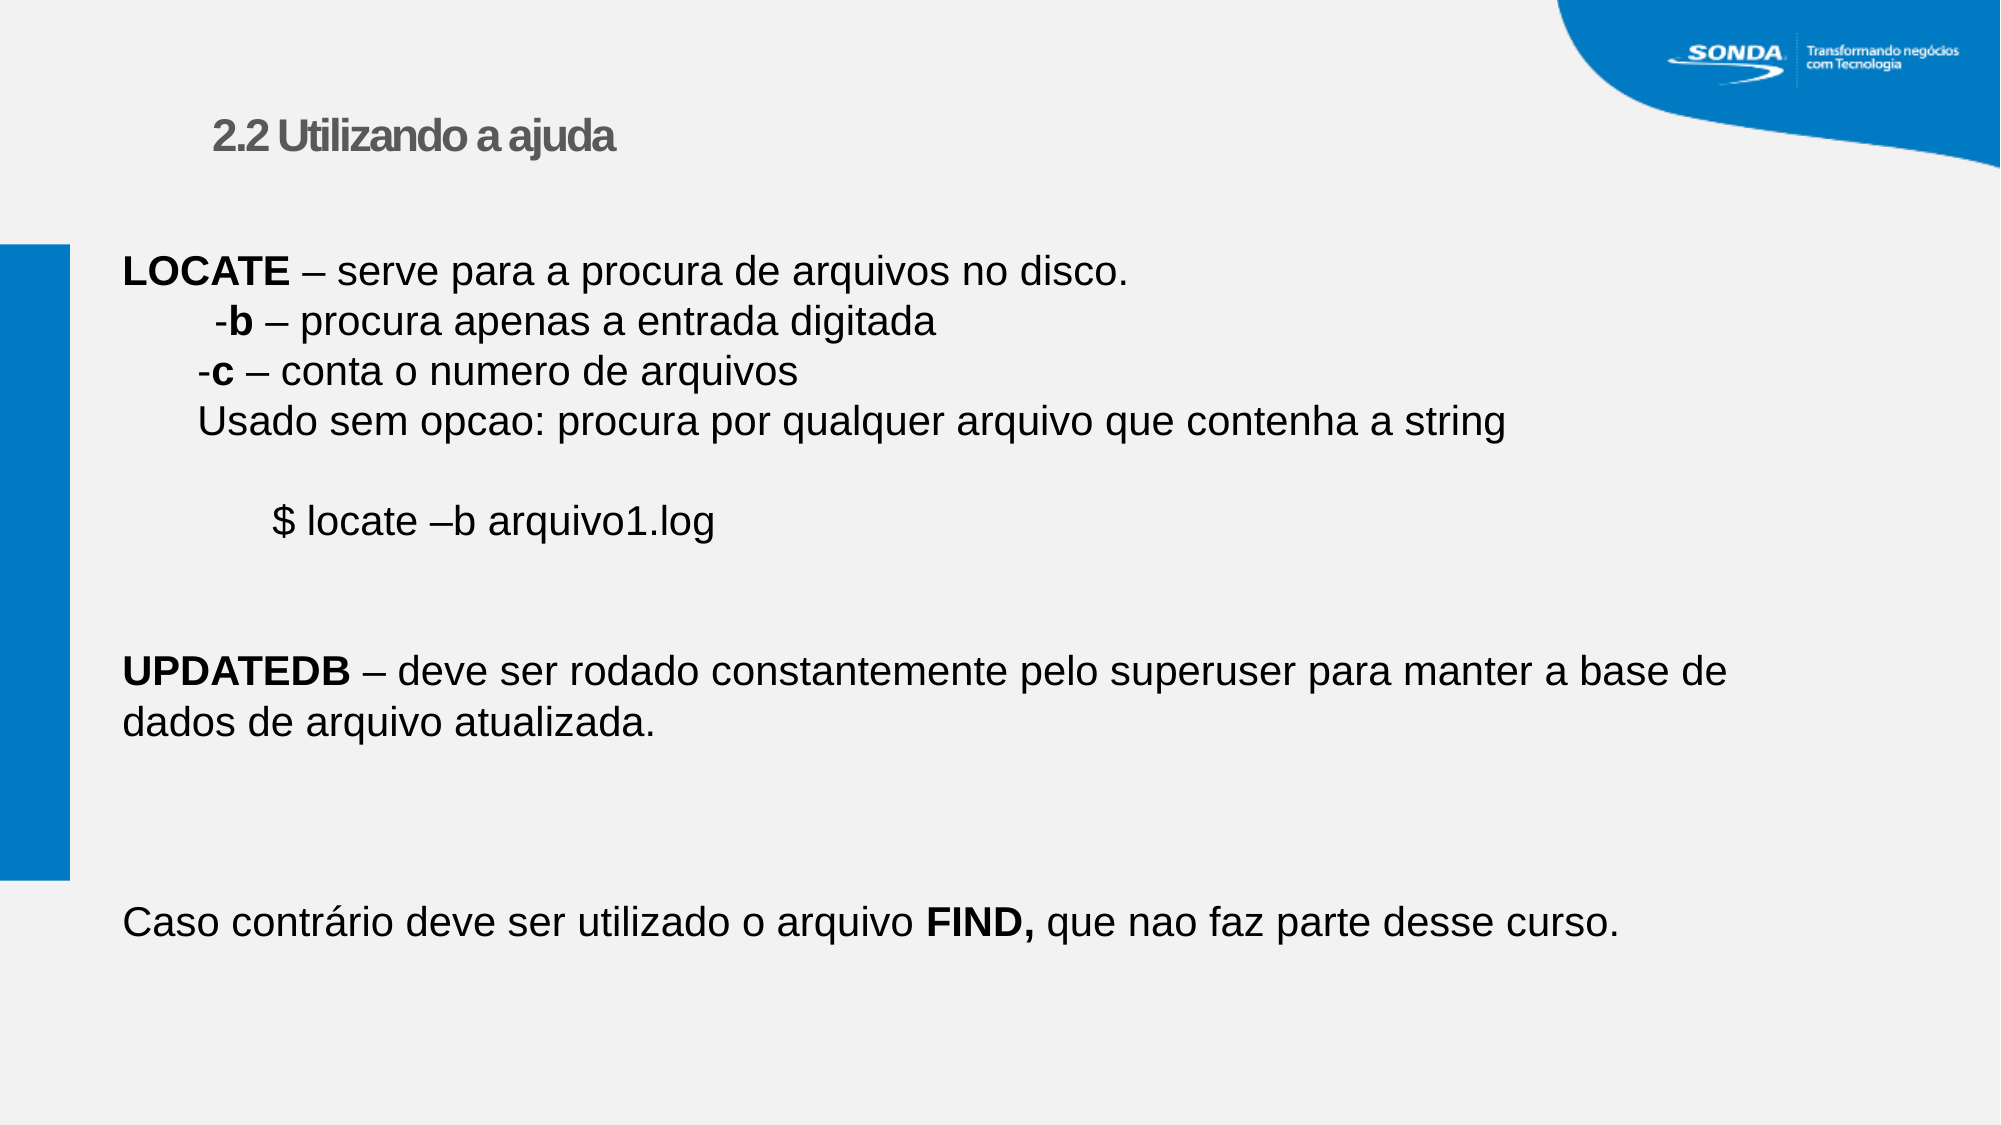

2.2 Utilizando a ajuda
LOCATE – serve para a procura de arquivos no disco.
        -b – procura apenas a entrada digitada
-c – conta o numero de arquivos
Usado sem opcao: procura por qualquer arquivo que contenha a string

	$ locate –b arquivo1.log

UPDATEDB – deve ser rodado constantemente pelo superuser para manter a base de dados de arquivo atualizada.

Caso contrário deve ser utilizado o arquivo FIND, que nao faz parte desse curso.